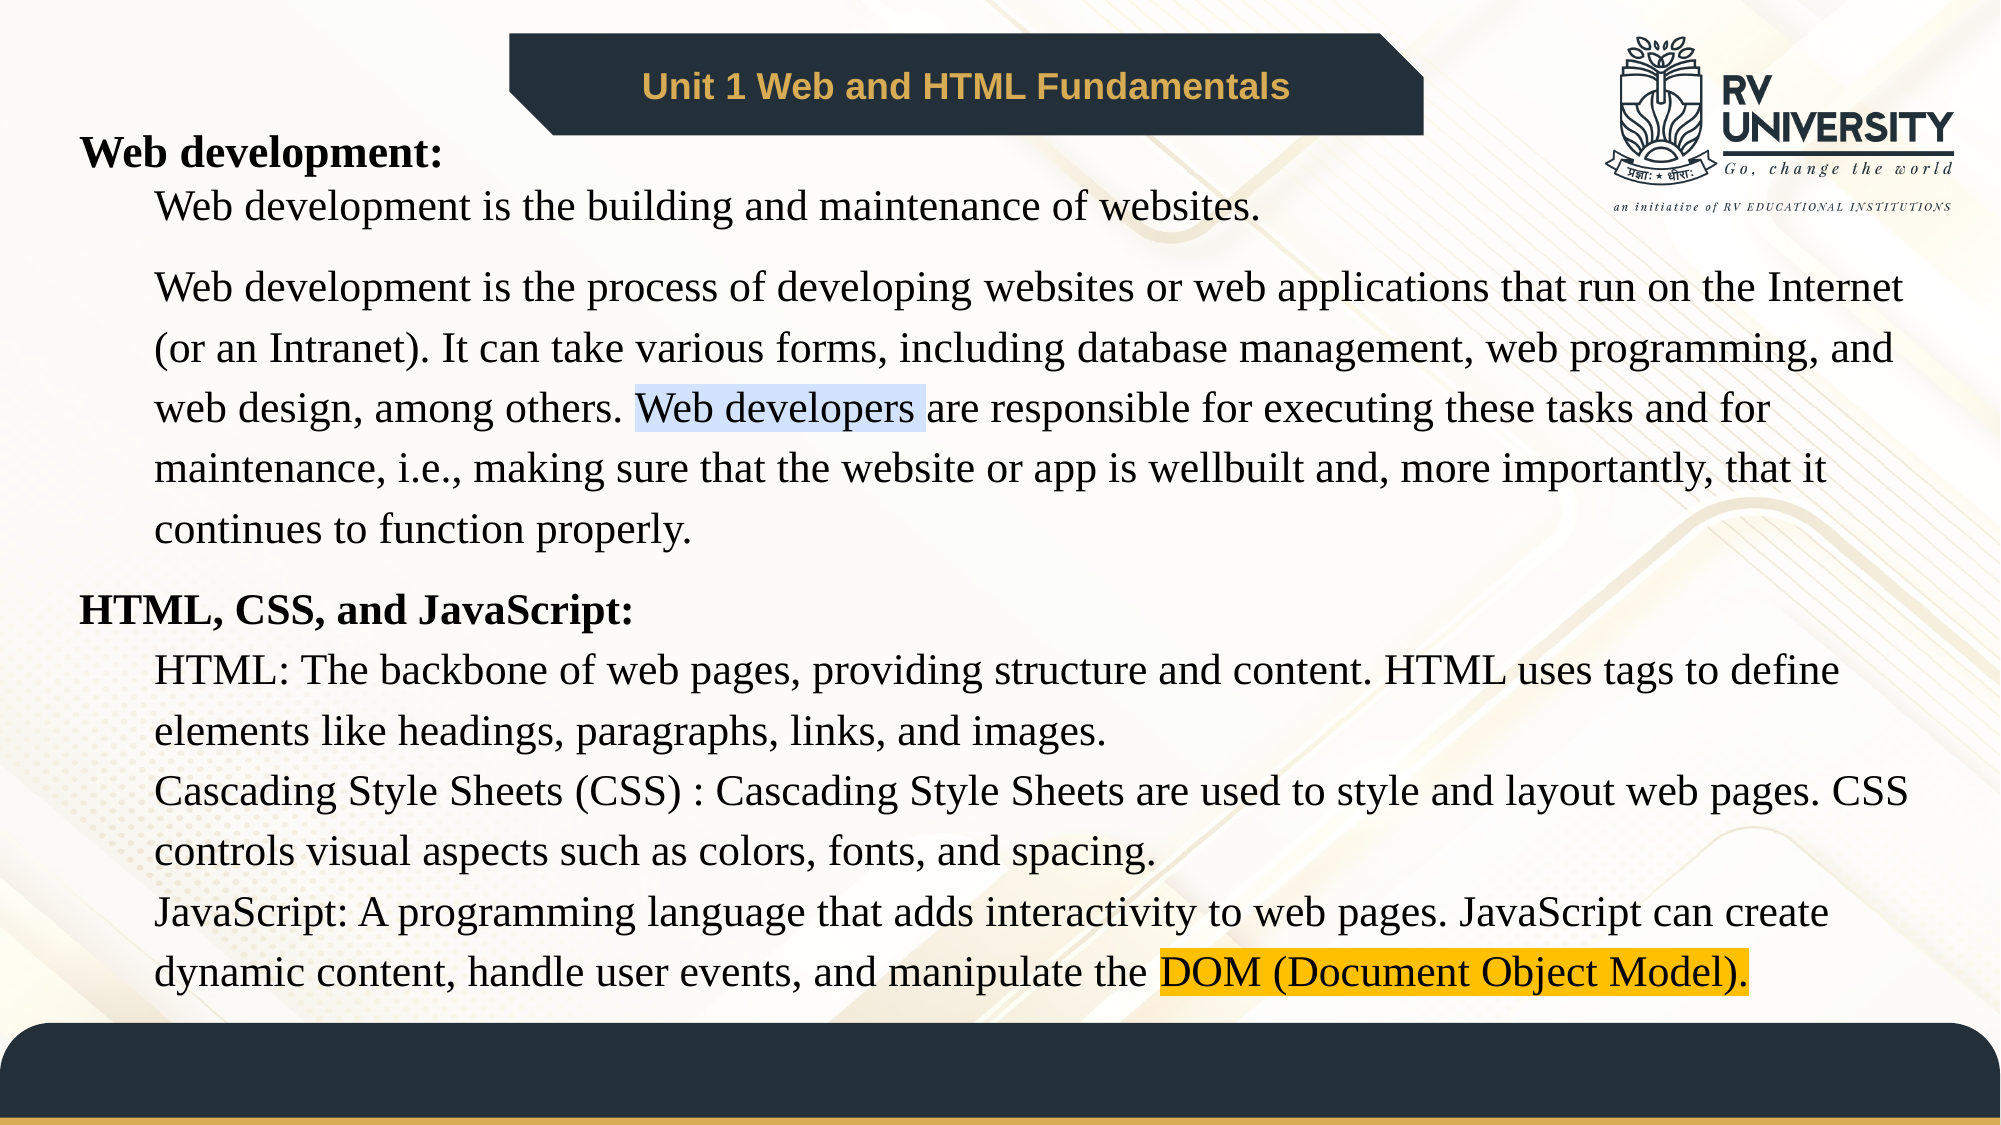

Unit 1 Web and HTML Fundamentals
Web development:
Web development is the building and maintenance of websites.
Web development is the process of developing websites or web applications that run on the Internet (or an Intranet). It can take various forms, including database management, web programming, and web design, among others. Web developers are responsible for executing these tasks and for maintenance, i.e., making sure that the website or app is wellbuilt and, more importantly, that it continues to function properly.
HTML, CSS, and JavaScript:
HTML: The backbone of web pages, providing structure and content. HTML uses tags to define elements like headings, paragraphs, links, and images.
Cascading Style Sheets (CSS) : Cascading Style Sheets are used to style and layout web pages. CSS controls visual aspects such as colors, fonts, and spacing.
JavaScript: A programming language that adds interactivity to web pages. JavaScript can create dynamic content, handle user events, and manipulate the DOM (Document Object Model).